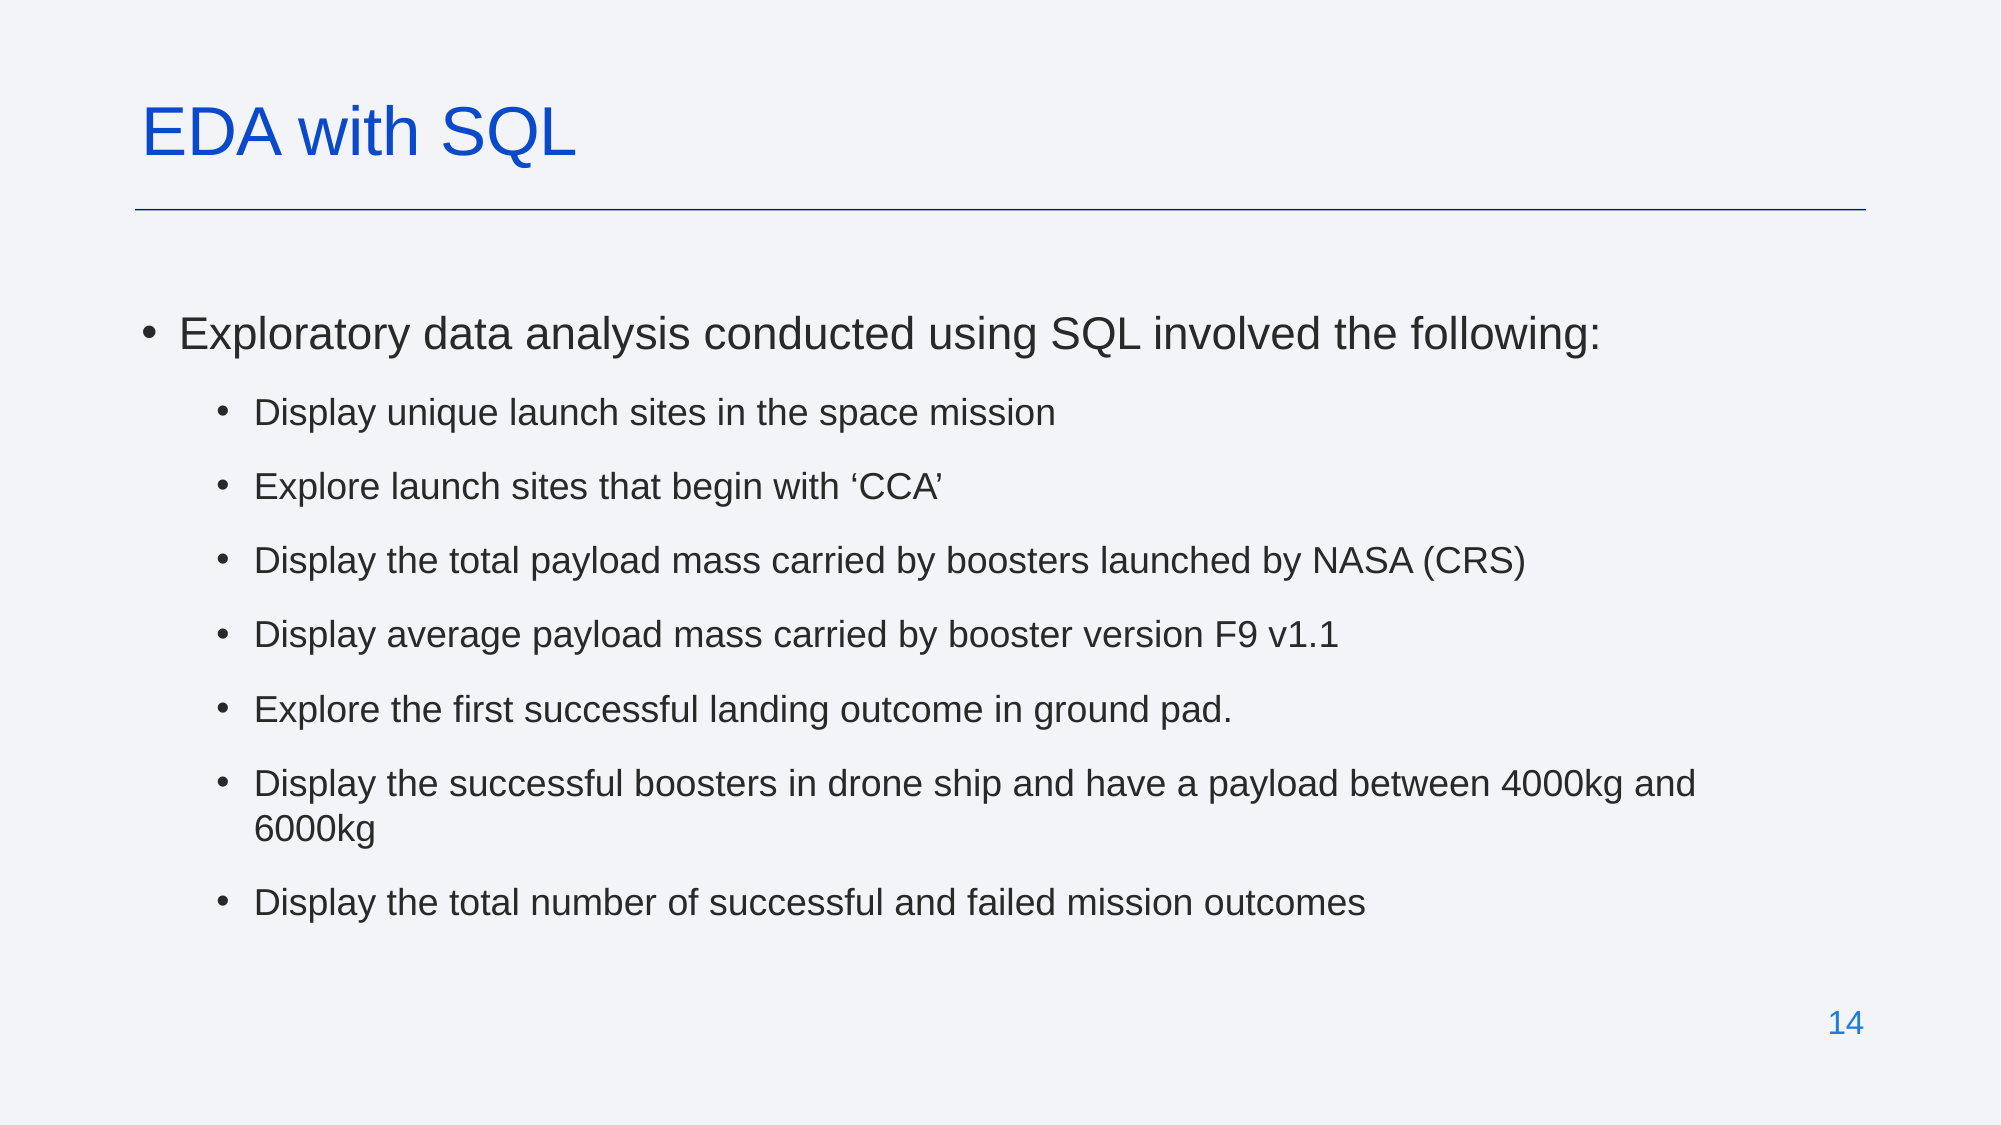

EDA with SQL
Exploratory data analysis conducted using SQL involved the following:
Display unique launch sites in the space mission
Explore launch sites that begin with ‘CCA’
Display the total payload mass carried by boosters launched by NASA (CRS)
Display average payload mass carried by booster version F9 v1.1
Explore the first successful landing outcome in ground pad.
Display the successful boosters in drone ship and have a payload between 4000kg and 6000kg
Display the total number of successful and failed mission outcomes
14